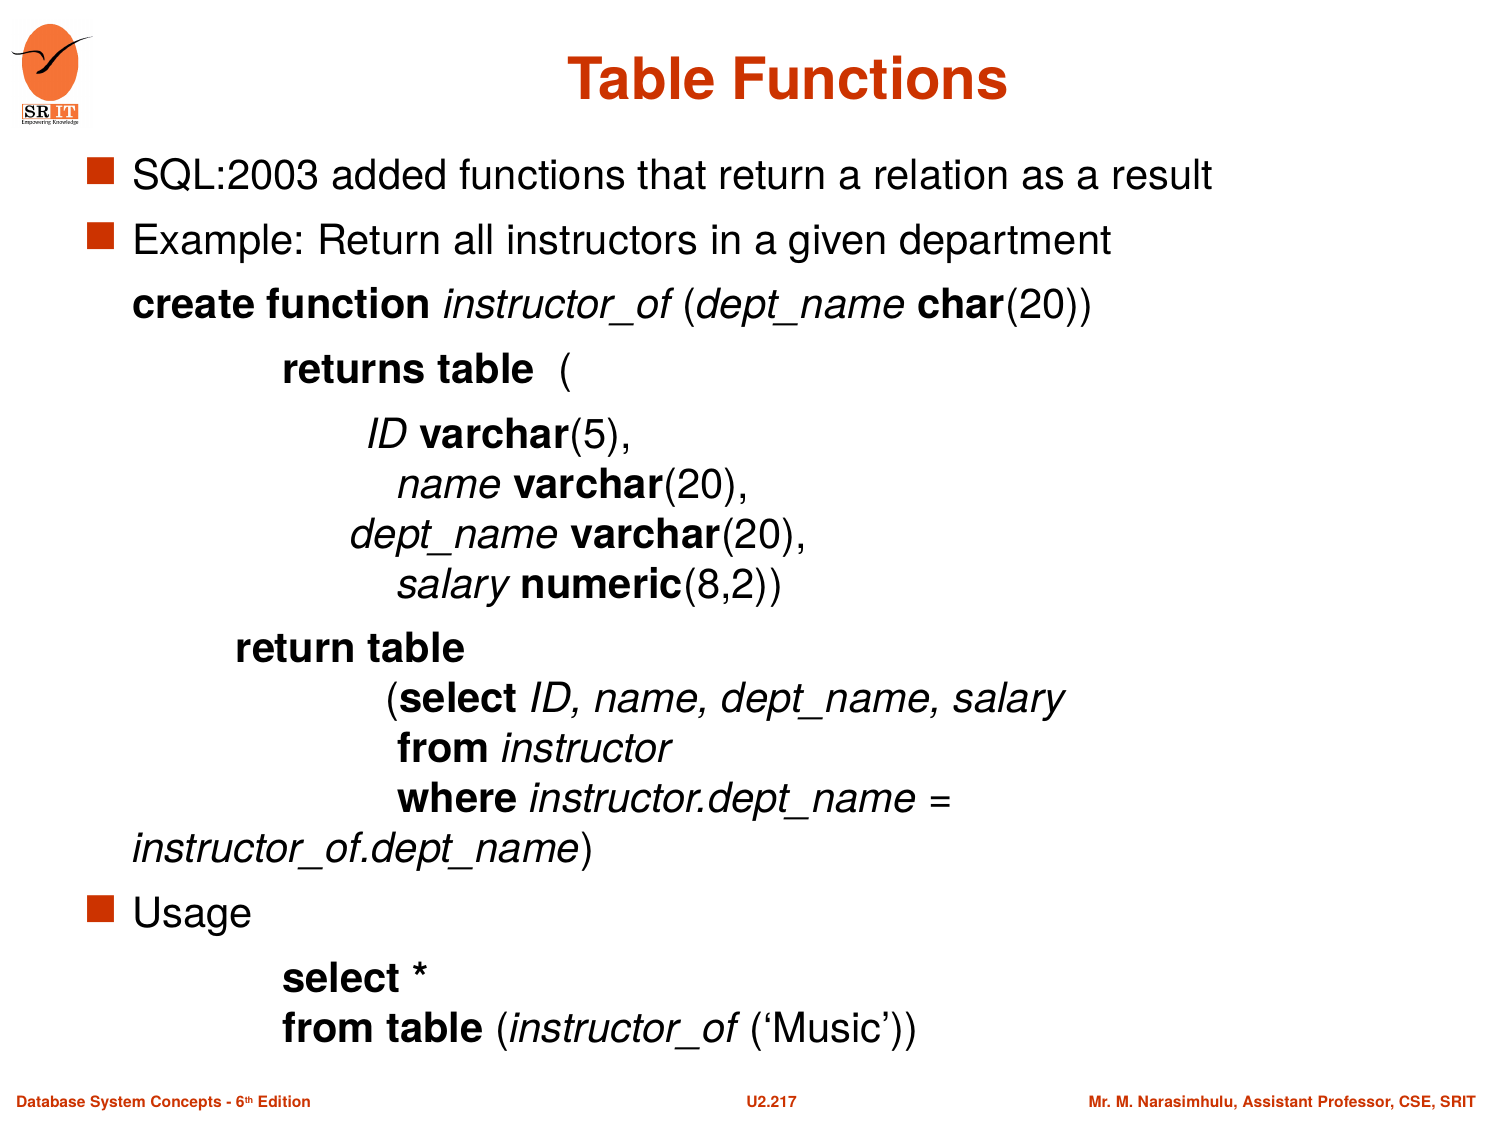

# Table Functions
SQL:2003 added functions that return a relation as a result
Example: Return all instructors in a given department
	create function instructor_of (dept_name char(20))
		returns table  (
                        ID varchar(5),
	          name varchar(20),
                   dept_name varchar(20),
	          salary numeric(8,2))
	         return table
	         (select ID, name, dept_name, salary
	          from instructor
	          where instructor.dept_name = instructor_of.dept_name)
Usage
		select *
	from table (instructor_of (‘Music’))